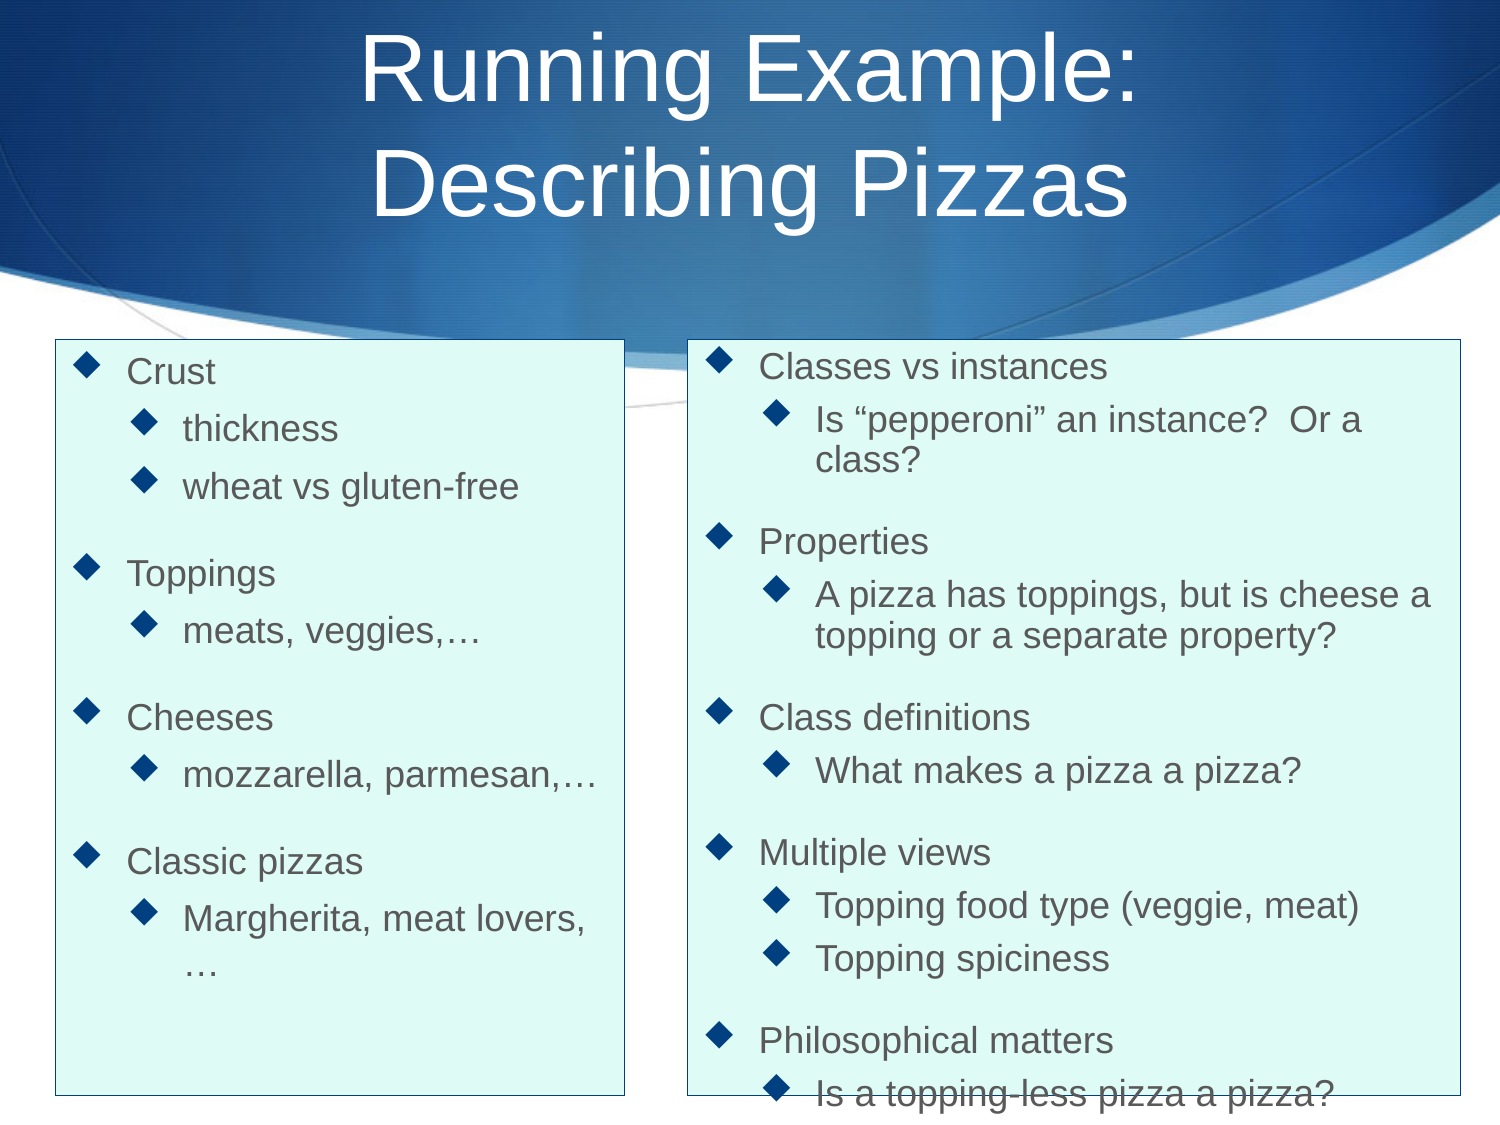

# Running Example: Describing Pizzas
Crust
thickness
wheat vs gluten-free
Toppings
meats, veggies,…
Cheeses
mozzarella, parmesan,…
Classic pizzas
Margherita, meat lovers,…
Classes vs instances
Is “pepperoni” an instance?  Or a class?
Properties
A pizza has toppings, but is cheese a topping or a separate property?
Class definitions
What makes a pizza a pizza?
Multiple views
Topping food type (veggie, meat)
Topping spiciness
Philosophical matters
Is a topping-less pizza a pizza?